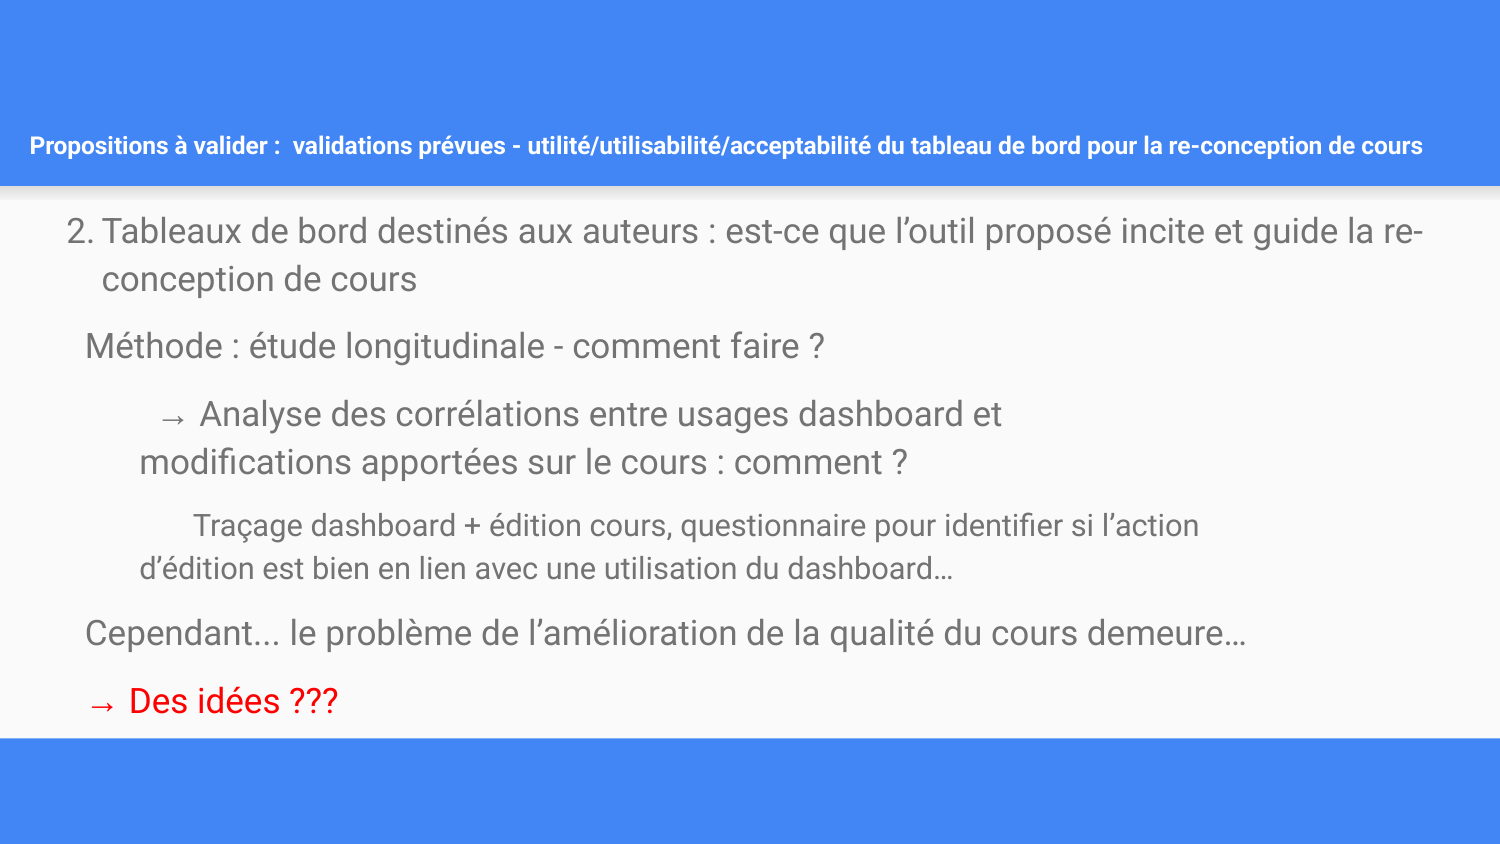

# Propositions à valider :  validations prévues - utilité/utilisabilité/acceptabilité du tableau de bord pour la re-conception de cours
Tableaux de bord destinés aux auteurs : est-ce que l’outil proposé incite et guide la re-conception de cours
Méthode : étude longitudinale - comment faire ?
→ Analyse des corrélations entre usages dashboard et
 	modifications apportées sur le cours : comment ?
Traçage dashboard + édition cours, questionnaire pour identifier si l’action
 	d’édition est bien en lien avec une utilisation du dashboard…
Cependant... le problème de l’amélioration de la qualité du cours demeure…
→ Des idées ???